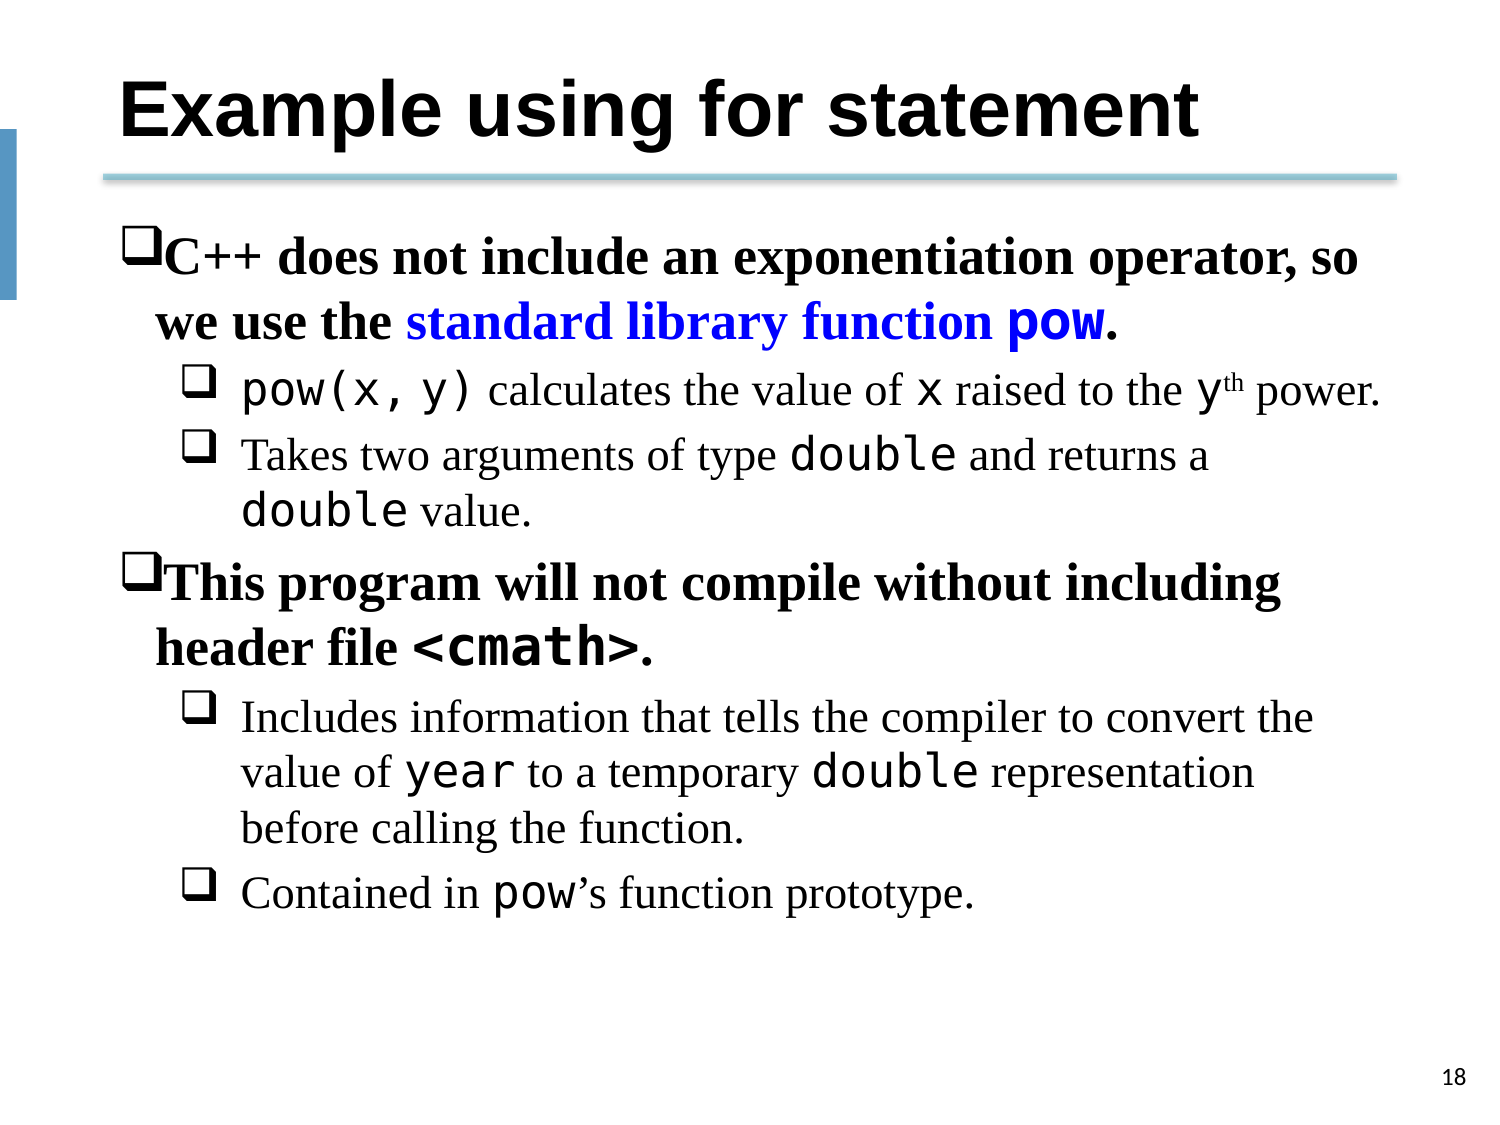

# Example using for statement
C++ does not include an exponentiation operator, so we use the standard library function pow.
pow(x, y) calculates the value of x raised to the yth power.
Takes two arguments of type double and returns a double value.
This program will not compile without including header file <cmath>.
Includes information that tells the compiler to convert the value of year to a temporary double representation before calling the function.
Contained in pow’s function prototype.

18